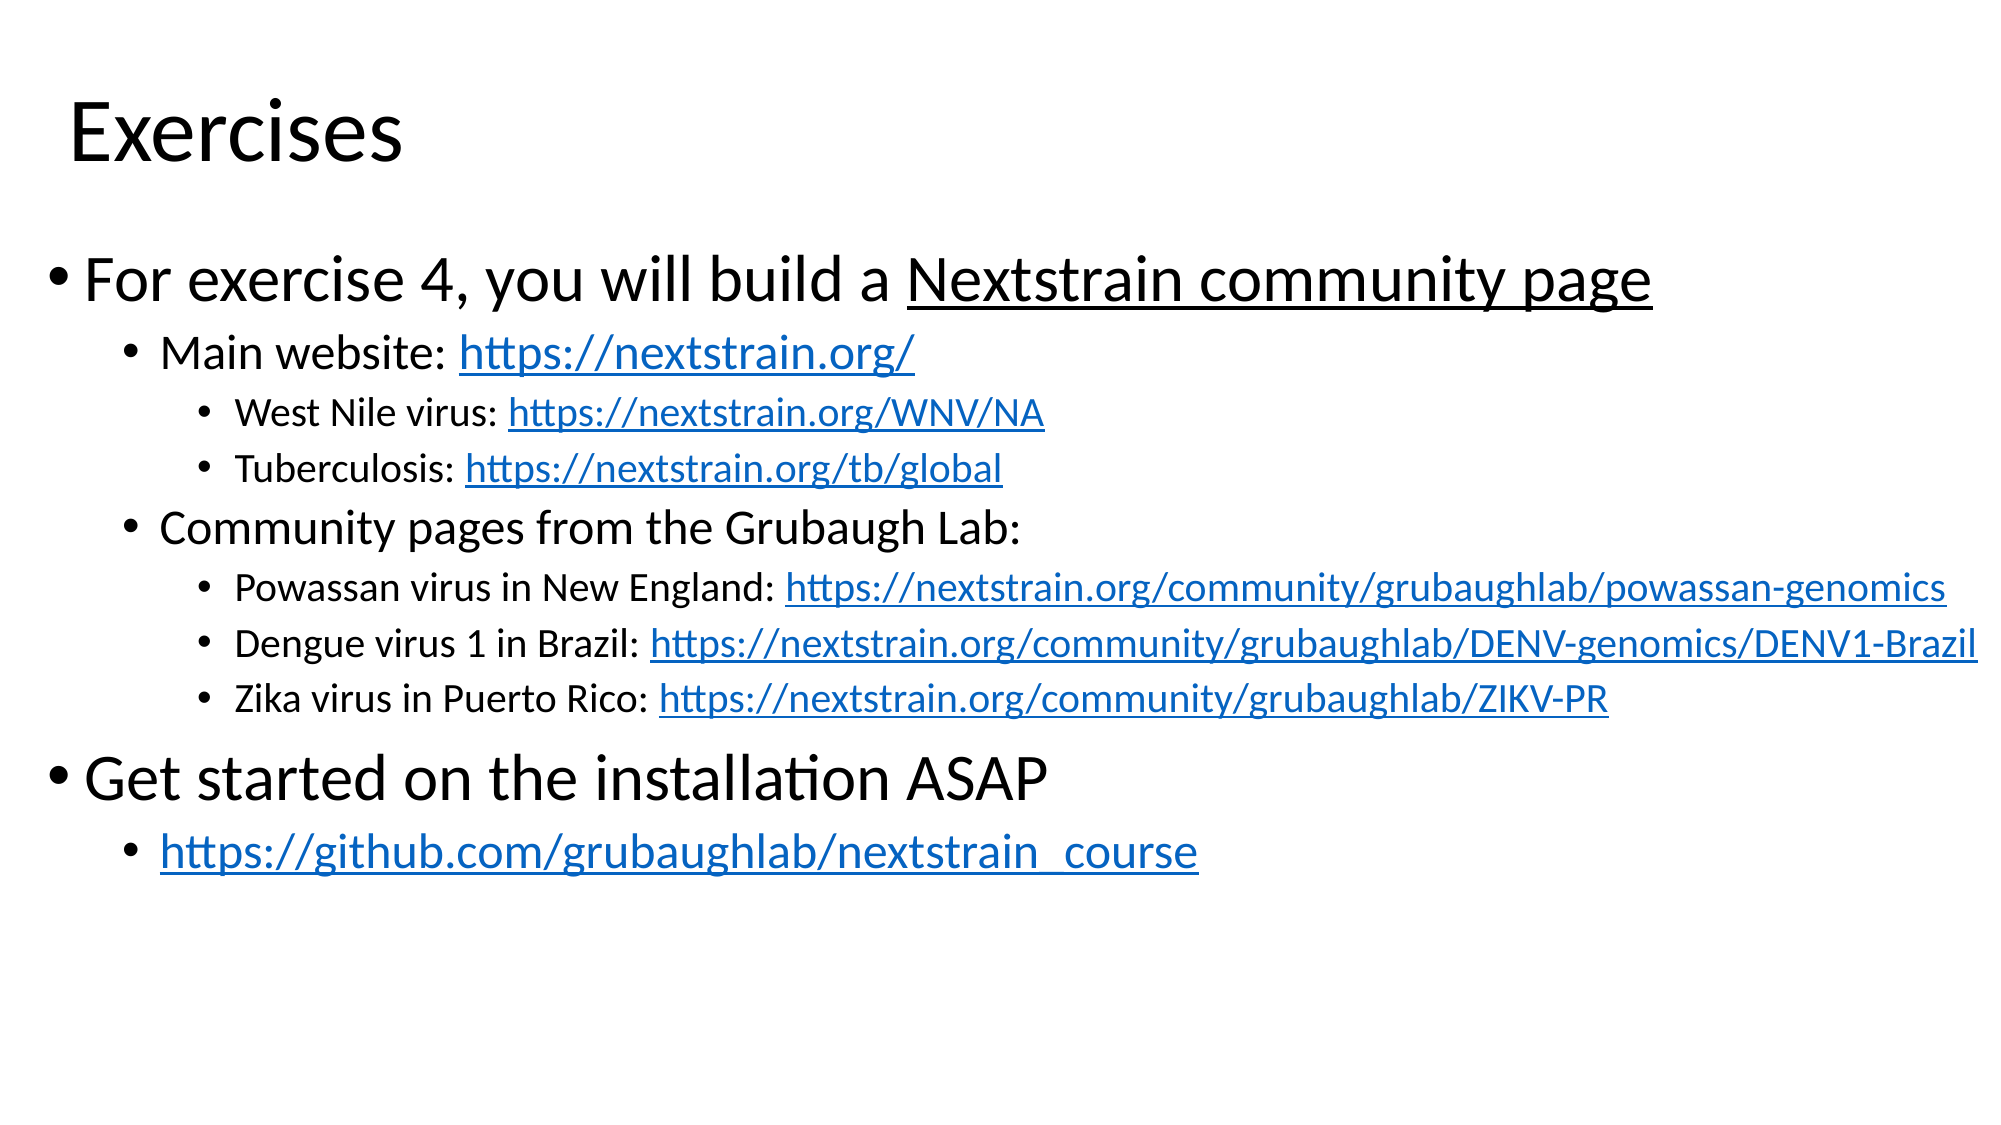

# Exercises
For exercise 4, you will build a Nextstrain community page
Main website: https://nextstrain.org/
West Nile virus: https://nextstrain.org/WNV/NA
Tuberculosis: https://nextstrain.org/tb/global
Community pages from the Grubaugh Lab:
Powassan virus in New England: https://nextstrain.org/community/grubaughlab/powassan-genomics
Dengue virus 1 in Brazil: https://nextstrain.org/community/grubaughlab/DENV-genomics/DENV1-Brazil
Zika virus in Puerto Rico: https://nextstrain.org/community/grubaughlab/ZIKV-PR
Get started on the installation ASAP
https://github.com/grubaughlab/nextstrain_course